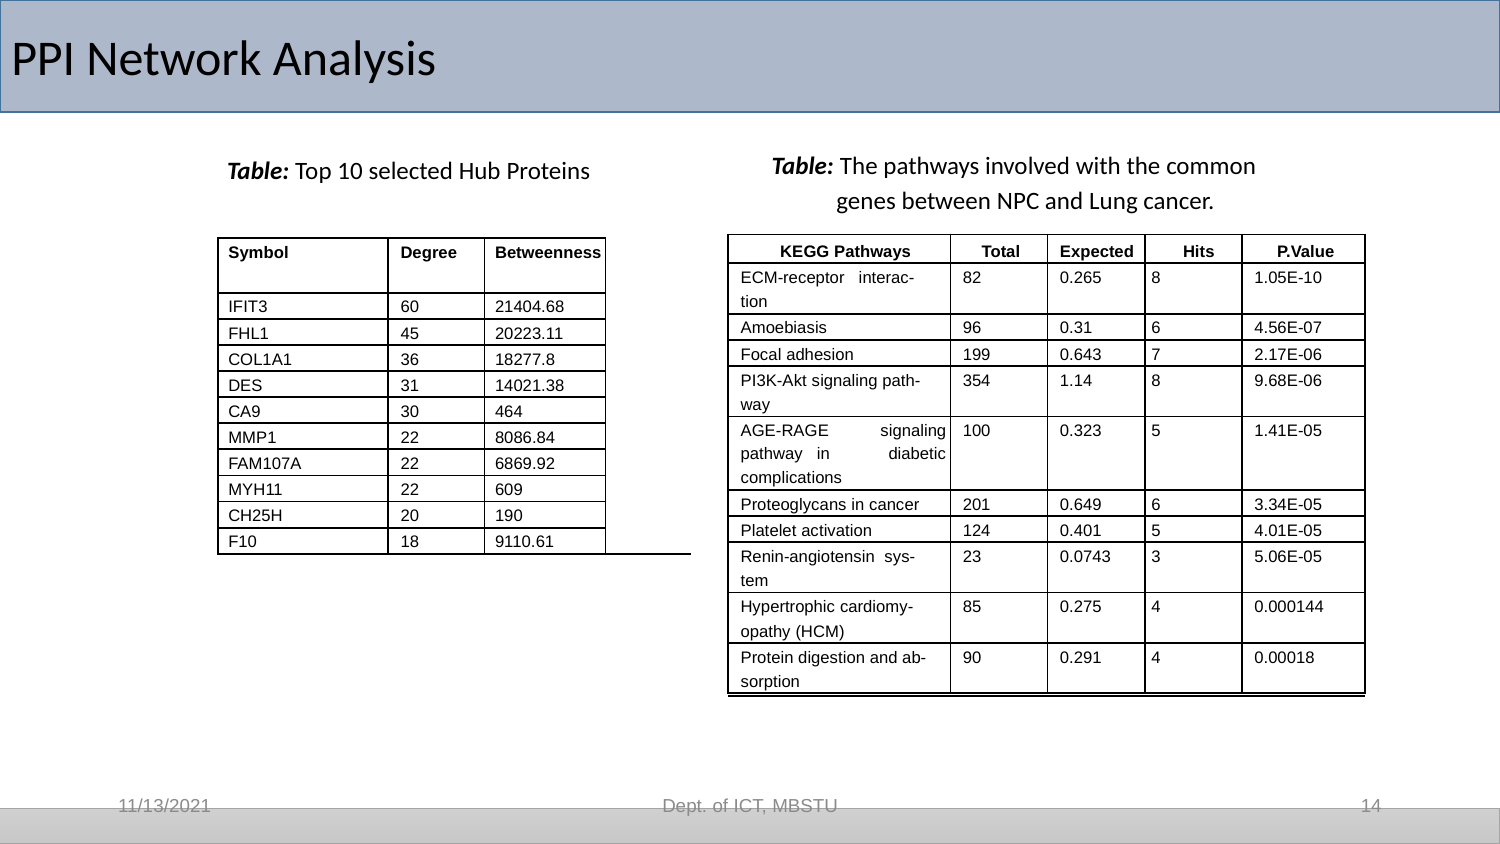

PPI Network Analysis
Table: The pathways involved with the common     genes between NPC and Lung cancer.
Table: Top 10 selected Hub Proteins
|  |  |  |  |  |
| --- | --- | --- | --- | --- |
|  | Symbol | Degree | Betweenness |  |
|  |  |  |  |  |
|  | IFIT3 | 60 | 21404.68 |  |
|  |  |  |  |  |
|  | FHL1 | 45 | 20223.11 |  |
|  |  |  |  |  |
|  | COL1A1 | 36 | 18277.8 |  |
|  |  |  |  |  |
|  | DES | 31 | 14021.38 |  |
|  |  |  |  |  |
|  | CA9 | 30 | 464 |  |
|  |  |  |  |  |
|  | MMP1 | 22 | 8086.84 |  |
|  |  |  |  |  |
|  | FAM107A | 22 | 6869.92 |  |
|  |  |  |  |  |
|  | MYH11 | 22 | 609 |  |
|  |  |  |  |  |
|  | CH25H | 20 | 190 |  |
|  |  |  |  |  |
|  | F10 | 18 | 9110.61 |  |
|  |  |  |  |  |
|  |  |  |  |  |
| KEGG Pathways |  | Total | Expected | Hits | P.Value |
| --- | --- | --- | --- | --- | --- |
|  |  |  |  |  |  |
| ECM-receptor interac- |  | 82 | 0.265 | 8 | 1.05E-10 |
| tion |  |  |  |  |  |
|  |  |  |  |  |  |
| Amoebiasis |  | 96 | 0.31 | 6 | 4.56E-07 |
|  |  |  |  |  |  |
| Focal adhesion |  | 199 | 0.643 | 7 | 2.17E-06 |
|  |  |  |  |  |  |
| PI3K-Akt signaling path- |  | 354 | 1.14 | 8 | 9.68E-06 |
| way |  |  |  |  |  |
|  |  |  |  |  |  |
| AGE-RAGE | signaling | 100 | 0.323 | 5 | 1.41E-05 |
| pathway in | diabetic |  |  |  |  |
| complications |  |  |  |  |  |
|  |  |  |  |  |  |
| Proteoglycans in cancer |  | 201 | 0.649 | 6 | 3.34E-05 |
|  |  |  |  |  |  |
| Platelet activation |  | 124 | 0.401 | 5 | 4.01E-05 |
|  |  |  |  |  |  |
| Renin-angiotensin sys- |  | 23 | 0.0743 | 3 | 5.06E-05 |
| tem |  |  |  |  |  |
|  |  |  |  |  |  |
| Hypertrophic cardiomy- |  | 85 | 0.275 | 4 | 0.000144 |
| opathy (HCM) |  |  |  |  |  |
|  |  |  |  |  |  |
| Protein digestion and ab- |  | 90 | 0.291 | 4 | 0.00018 |
| sorption |  |  |  |  |  |
|  |  |  |  |  |  |
|  |  |  |  |  |  |
11/13/2021
Dept. of ICT, MBSTU
14